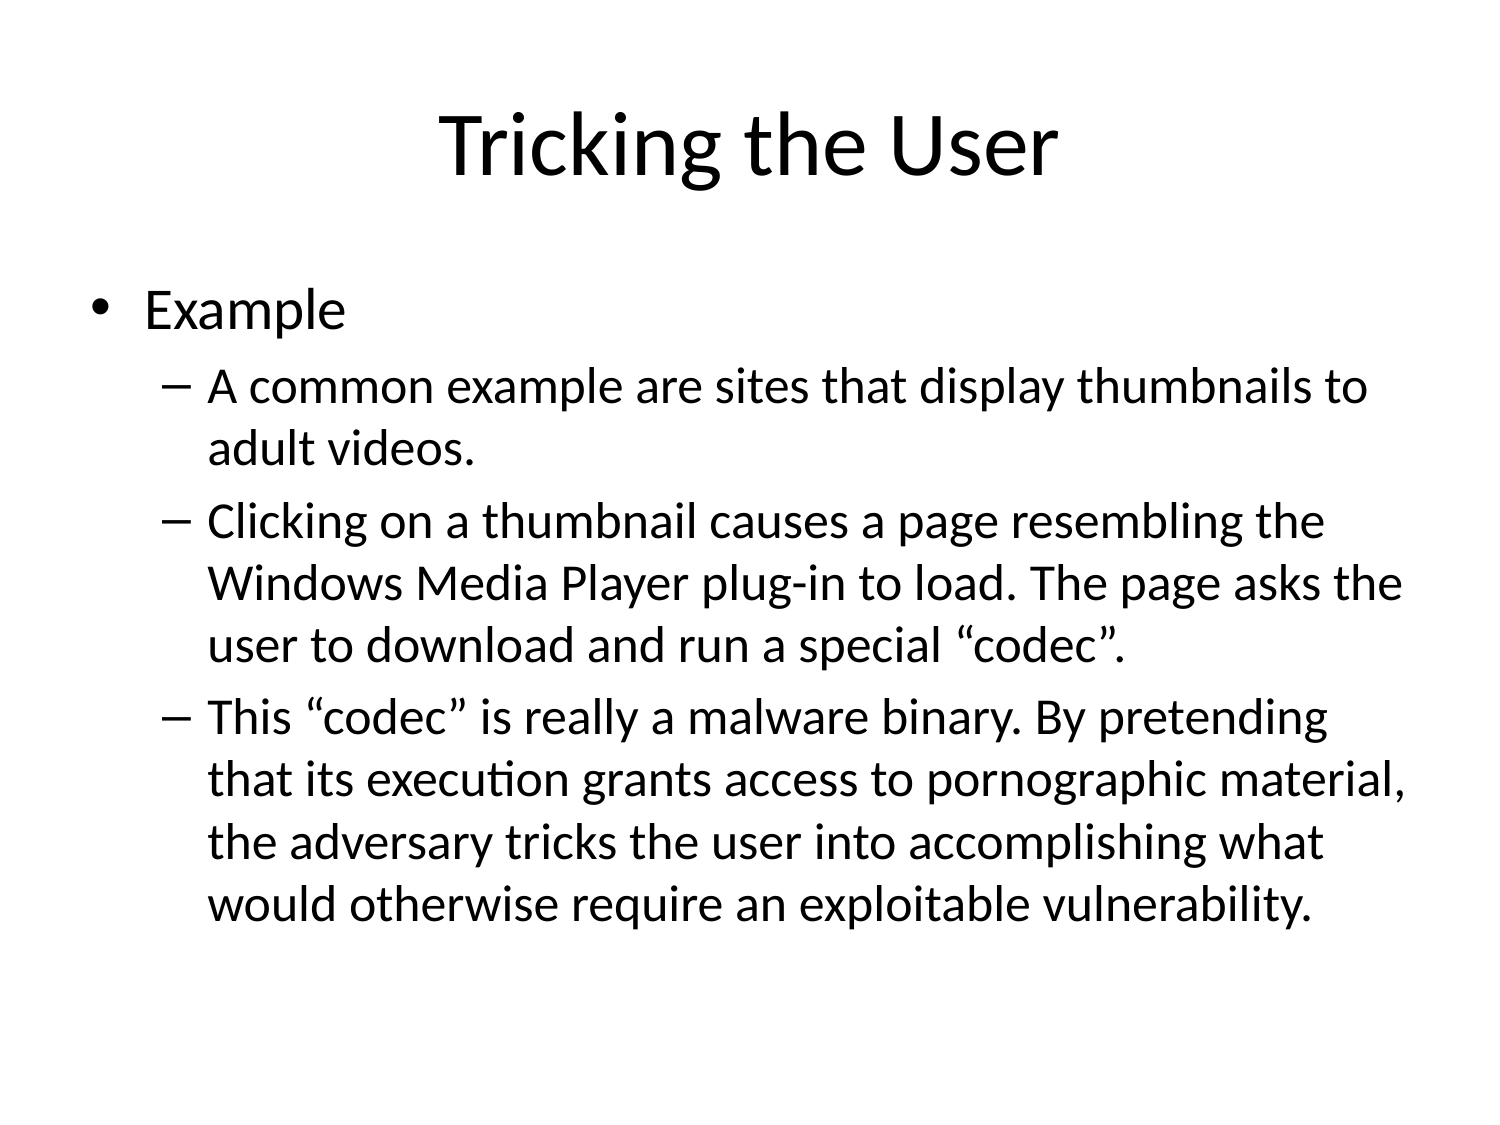

# Tricking the User
Example
A common example are sites that display thumbnails to adult videos.
Clicking on a thumbnail causes a page resembling the Windows Media Player plug-in to load. The page asks the user to download and run a special “codec”.
This “codec” is really a malware binary. By pretending that its execution grants access to pornographic material, the adversary tricks the user into accomplishing what would otherwise require an exploitable vulnerability.